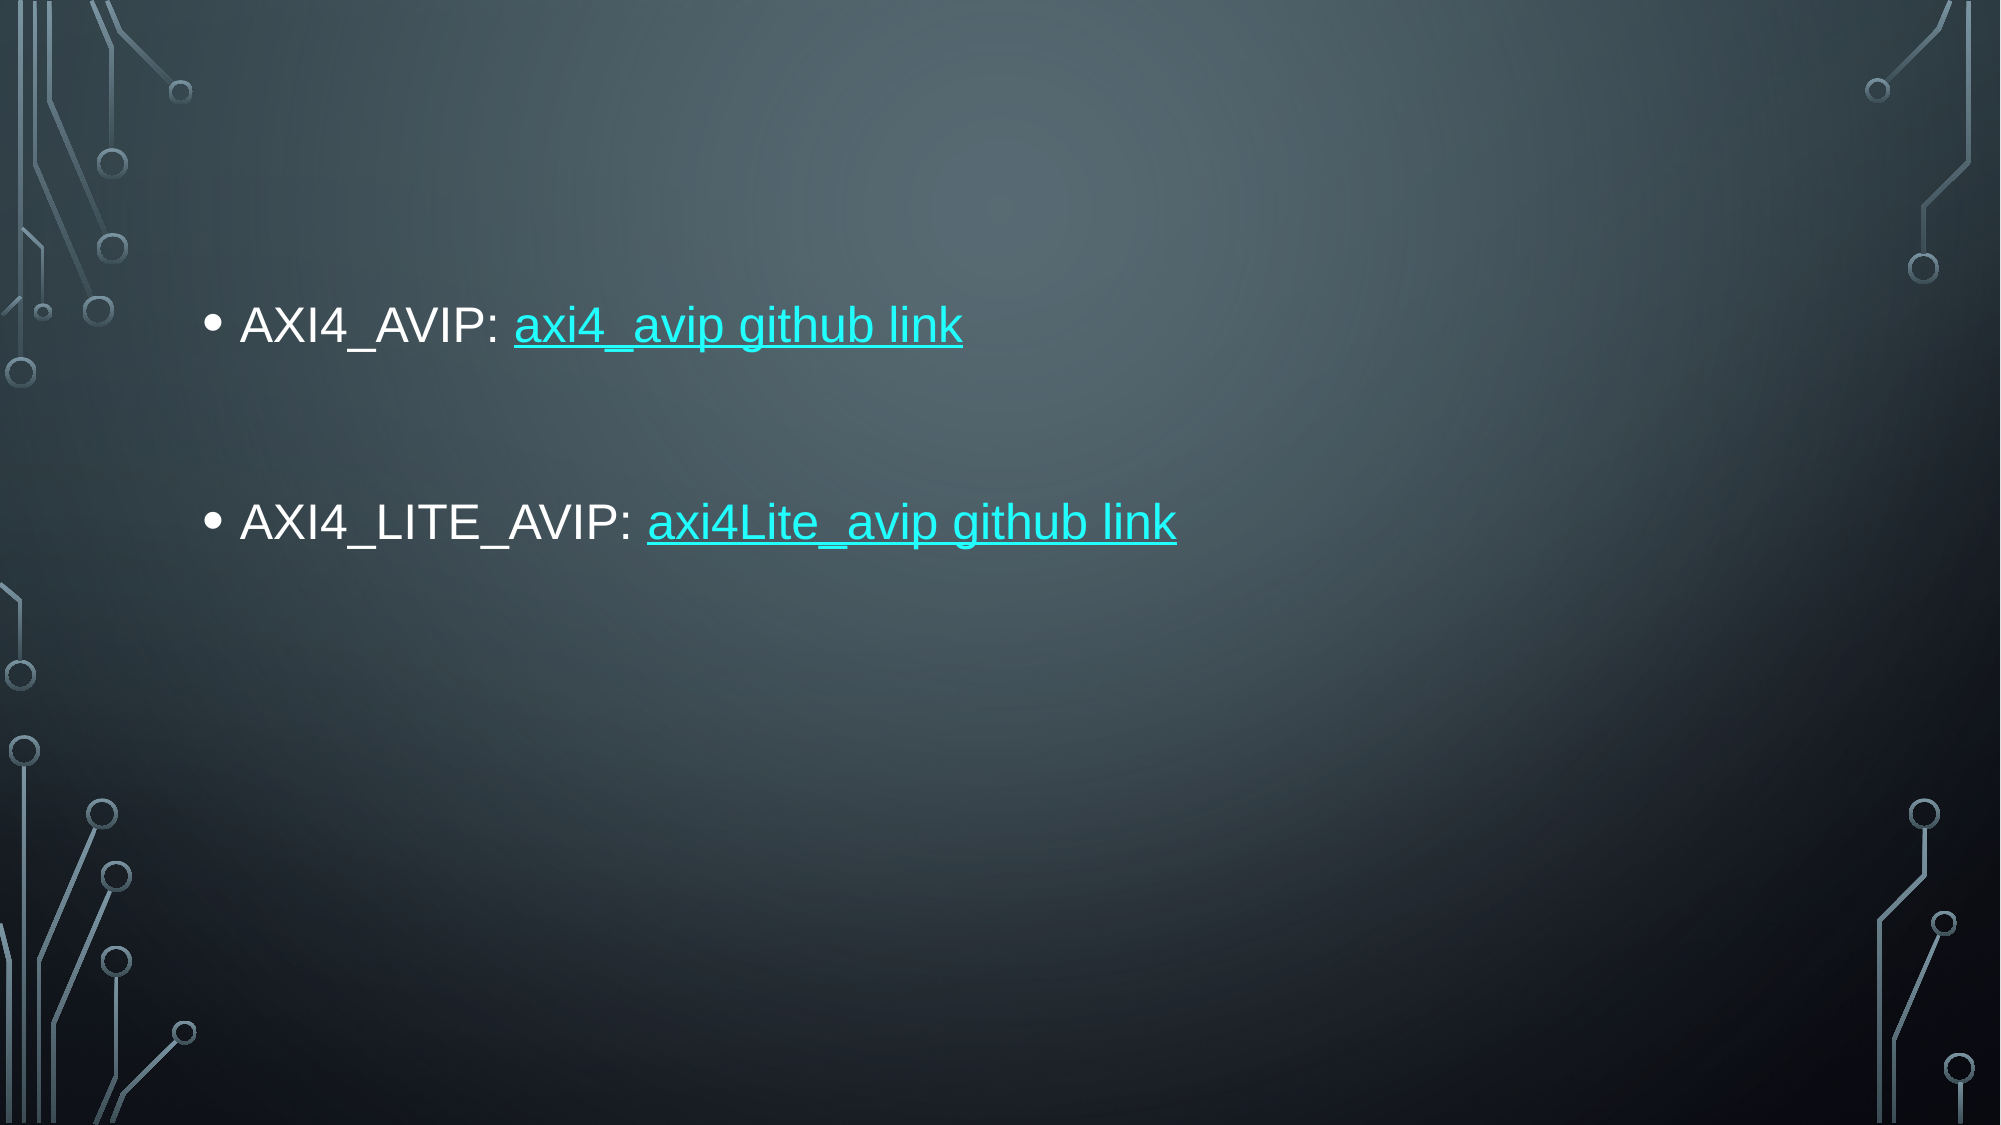

AXI4_AVIP: axi4_avip github link

AXI4_LITE_AVIP: axi4Lite_avip github link